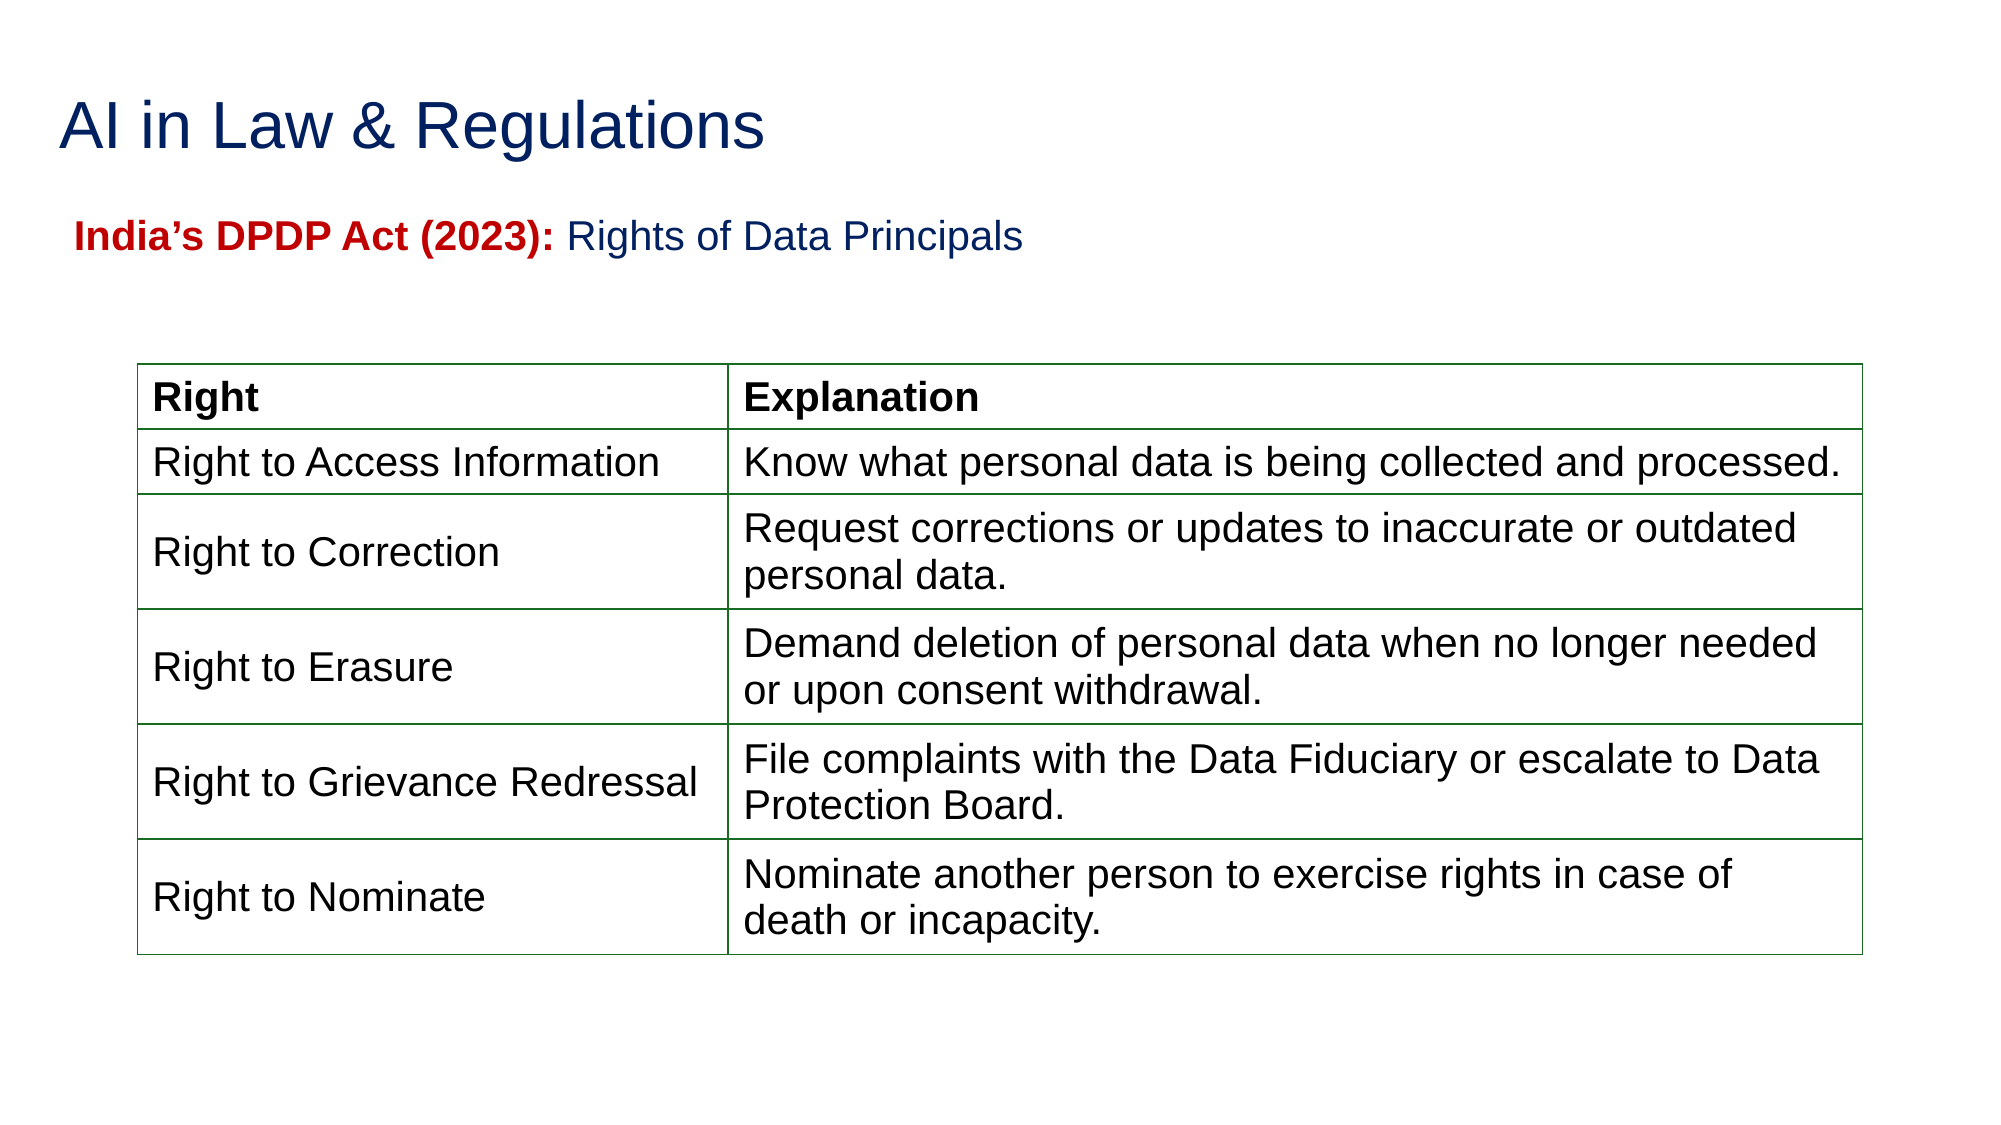

# AI in Law & Regulations
India’s DPDP Act (2023): Rights of Data Principals

| Right | Explanation |
| --- | --- |
| Right to Access Information | Know what personal data is being collected and processed. |
| Right to Correction | Request corrections or updates to inaccurate or outdated personal data. |
| Right to Erasure | Demand deletion of personal data when no longer needed or upon consent withdrawal. |
| Right to Grievance Redressal | File complaints with the Data Fiduciary or escalate to Data Protection Board. |
| Right to Nominate | Nominate another person to exercise rights in case of death or incapacity. |